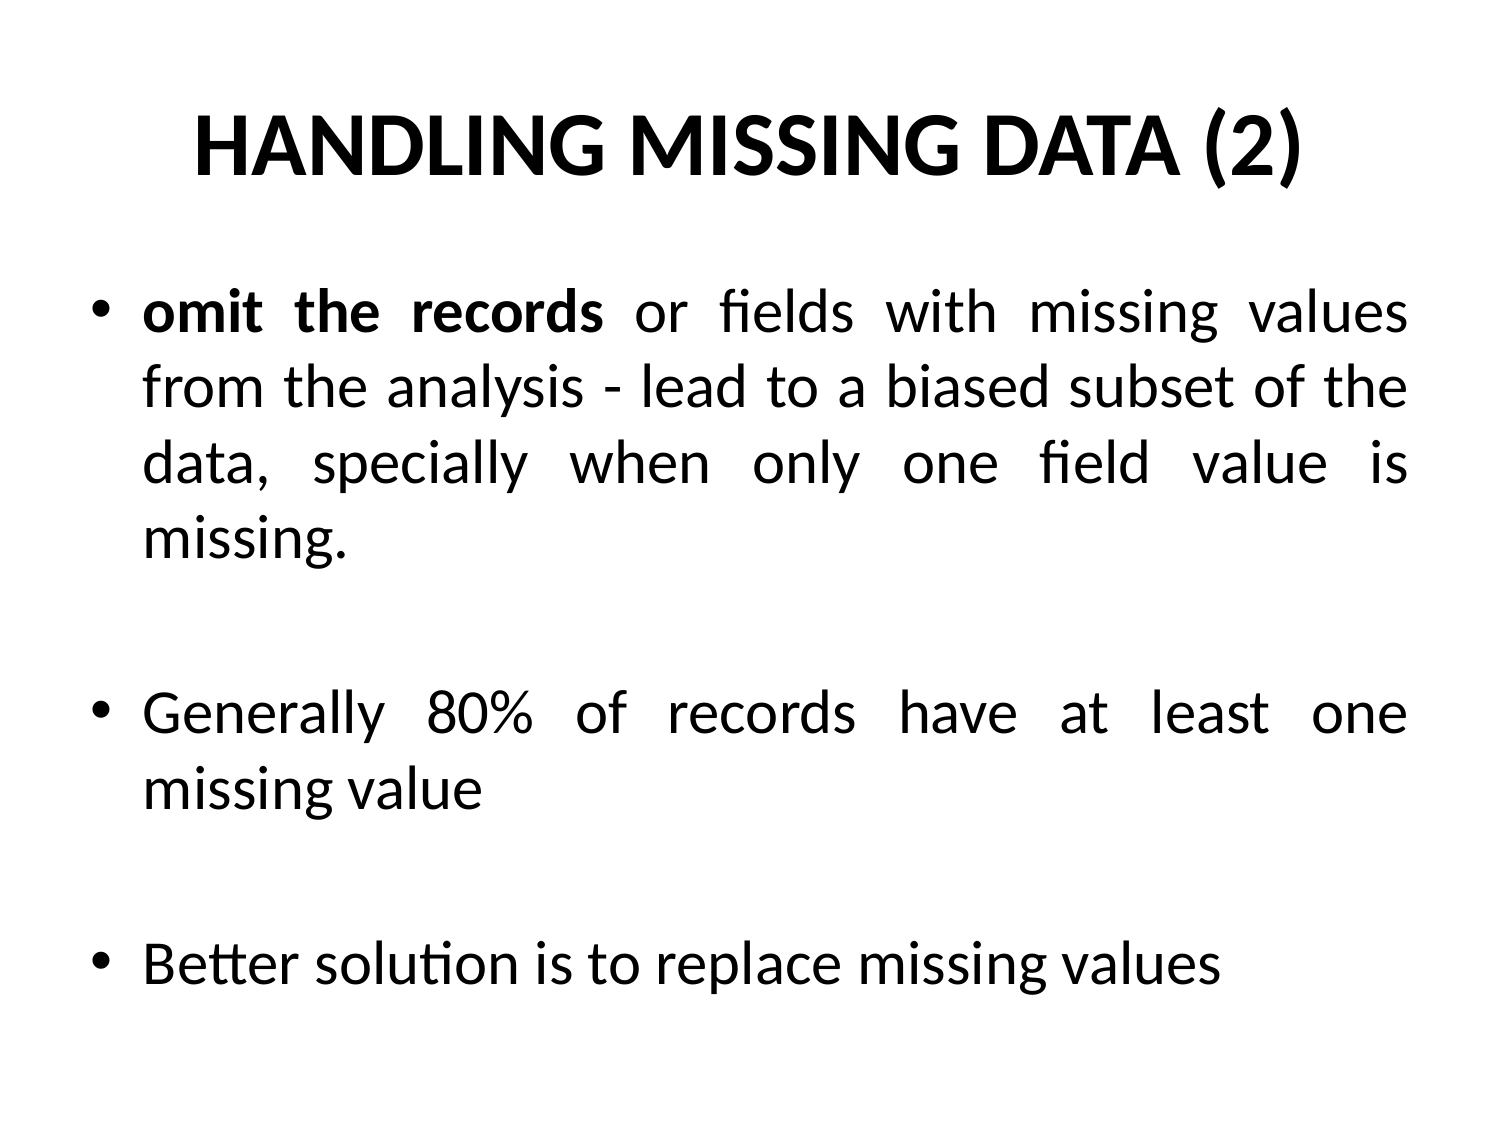

# HANDLING MISSING DATA (2)
omit the records or fields with missing values from the analysis - lead to a biased subset of the data, specially when only one field value is missing.

Generally 80% of records have at least one missing value

Better solution is to replace missing values

51